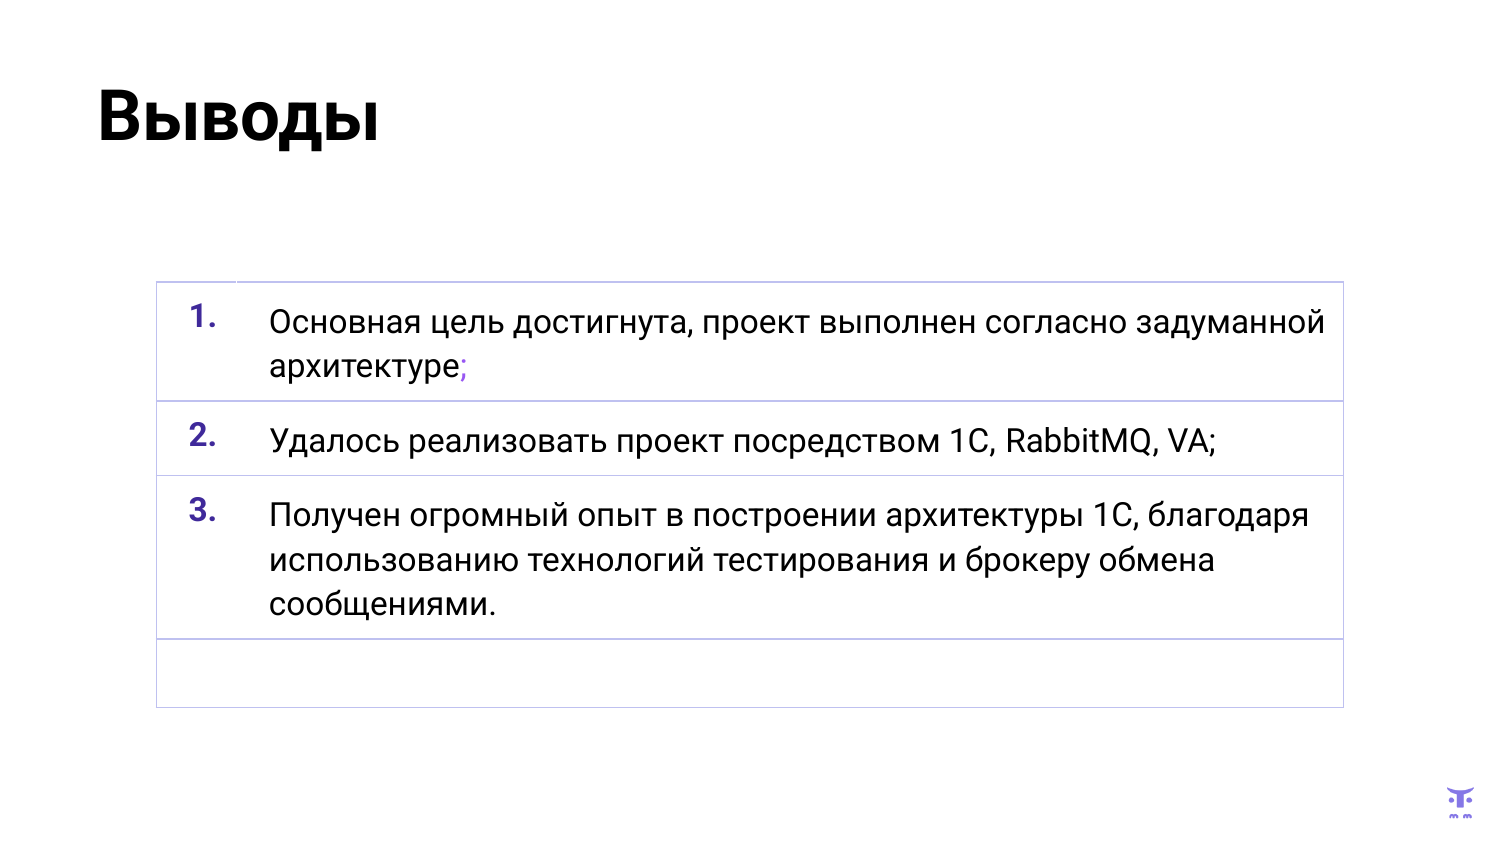

# Выводы

| 1. | Основная цель достигнута, проект выполнен согласно задуманной архитектуре; |
| --- | --- |
| 2. | Удалось реализовать проект посредством 1С, RabbitMQ, VA; |
| 3. | Получен огромный опыт в построении архитектуры 1С, благодаря использованию технологий тестирования и брокеру обмена сообщениями. |
|  |  |